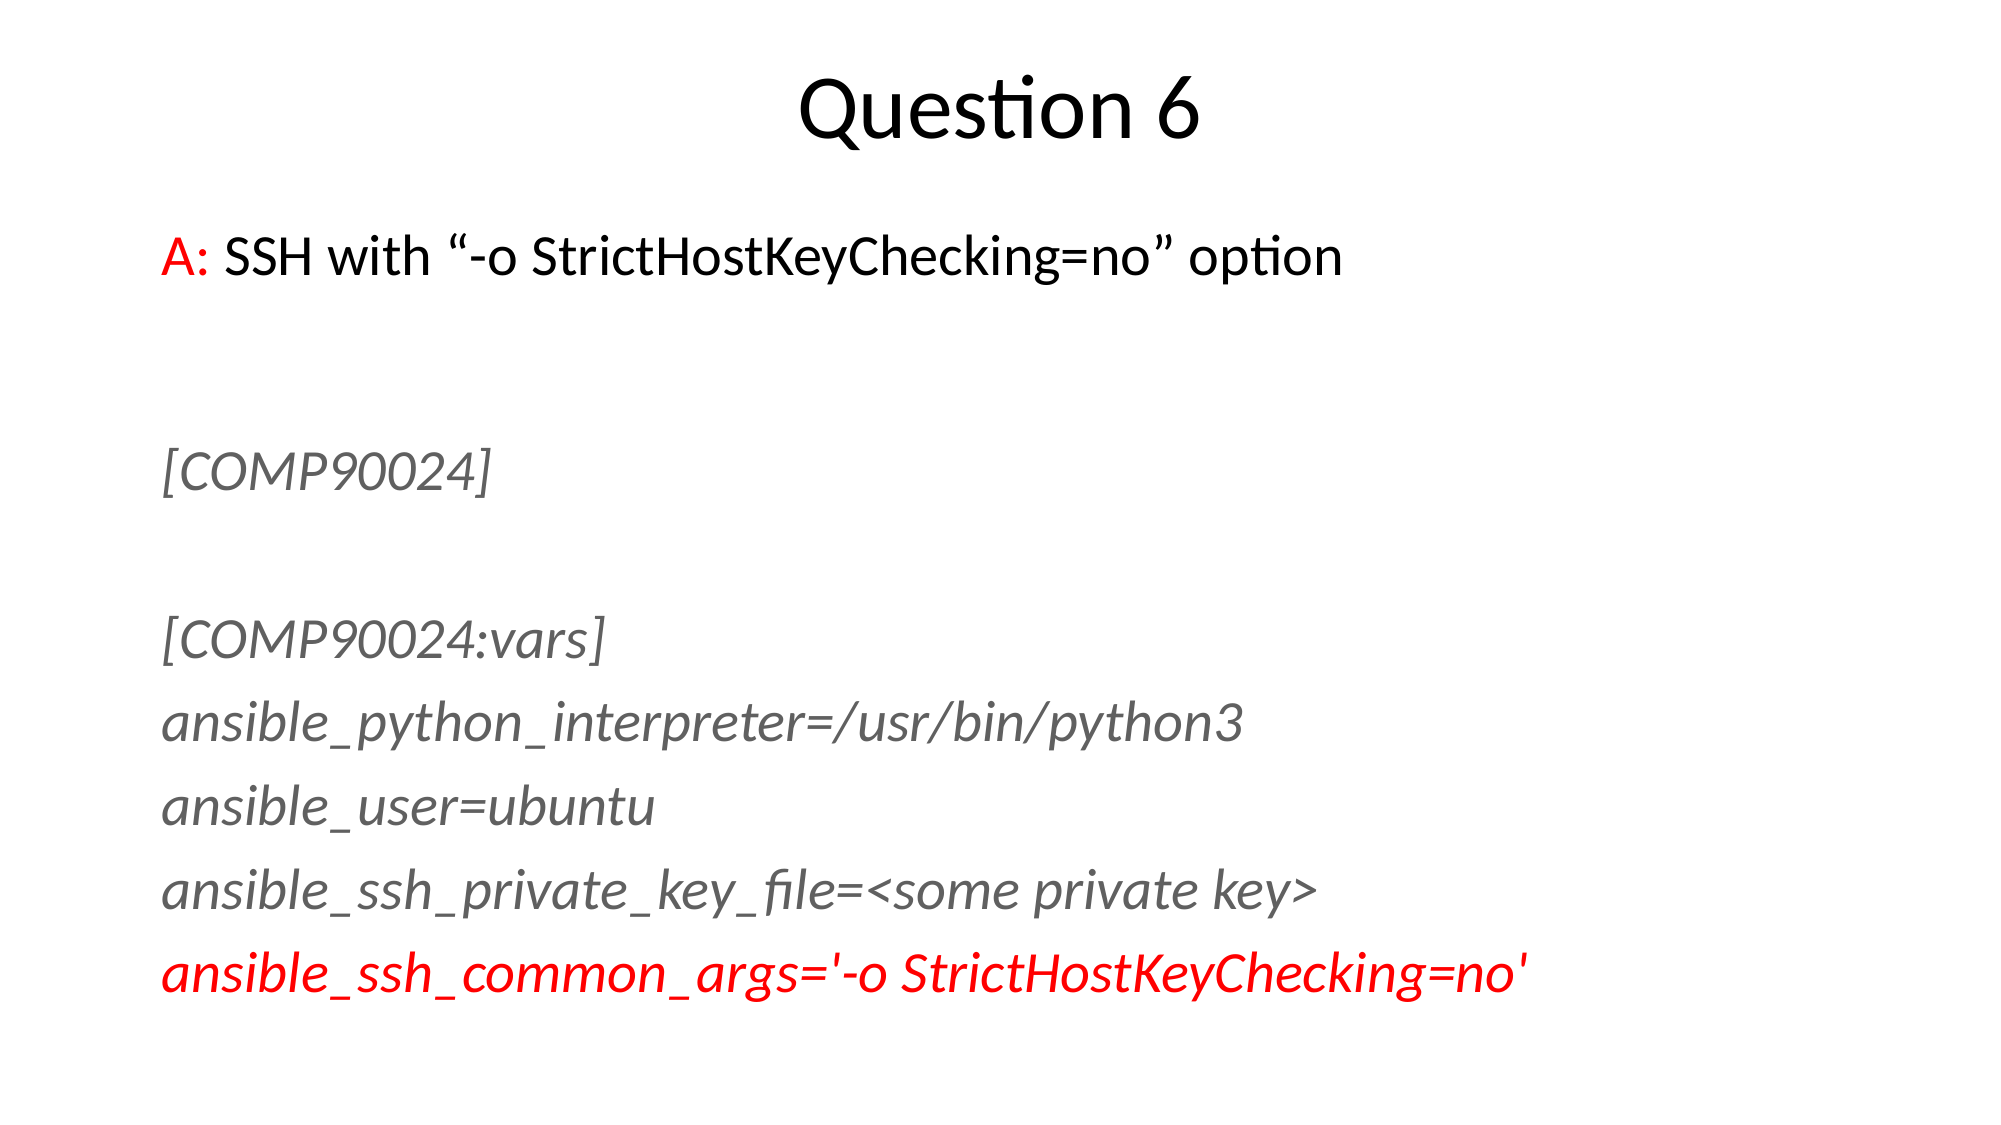

# Question 6
A: SSH with “-o StrictHostKeyChecking=no” option

[COMP90024]

[COMP90024:vars]
ansible_python_interpreter=/usr/bin/python3
ansible_user=ubuntu
ansible_ssh_private_key_file=<some private key>
ansible_ssh_common_args='-o StrictHostKeyChecking=no'